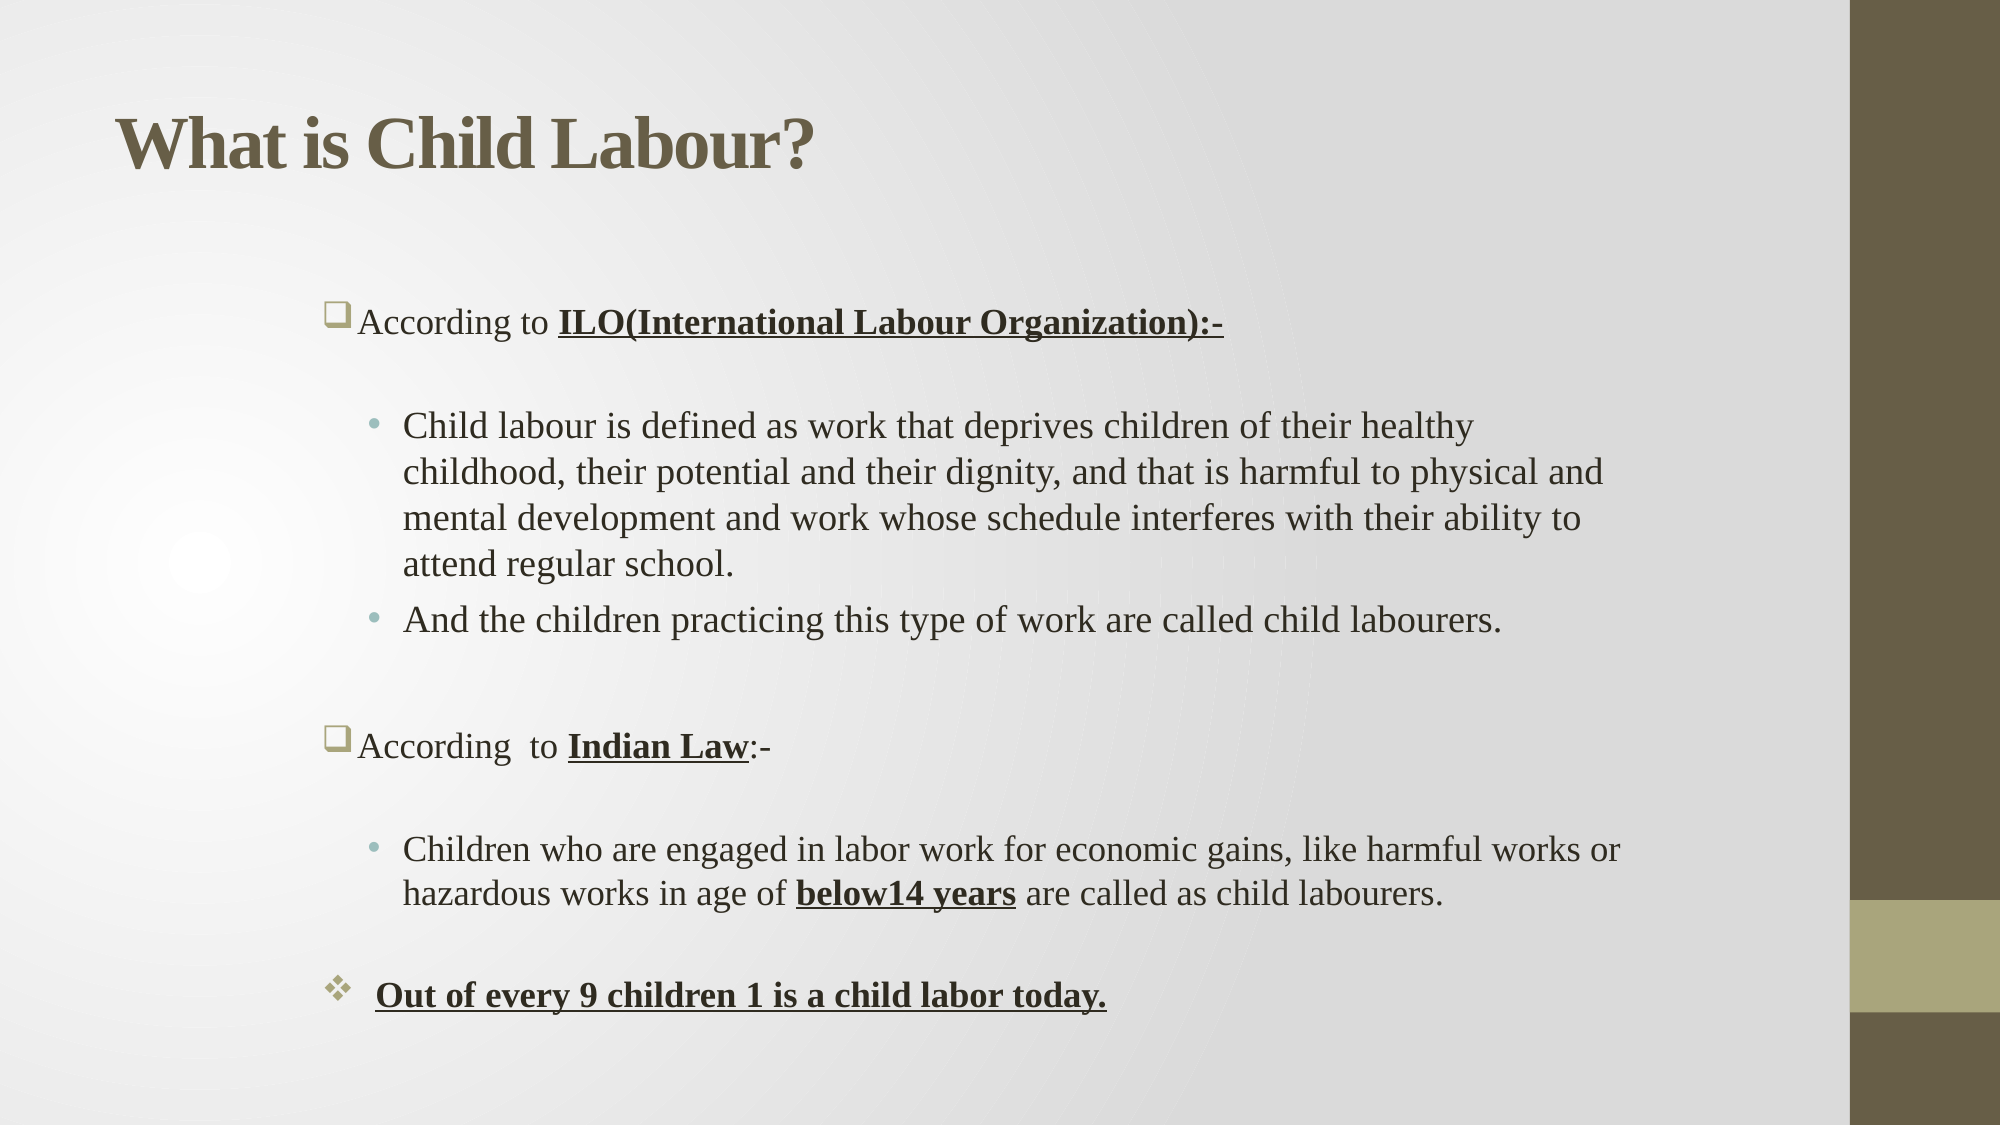

# What is Child Labour?
According to ILO(International Labour Organization):-

Child labour is defined as work that deprives children of their healthy childhood, their potential and their dignity, and that is harmful to physical and mental development and work whose schedule interferes with their ability to attend regular school.
And the children practicing this type of work are called child labourers.

According  to Indian Law:-

Children who are engaged in labor work for economic gains, like harmful works or hazardous works in age of below14 years are called as child labourers.

  Out of every 9 children 1 is a child labor today.